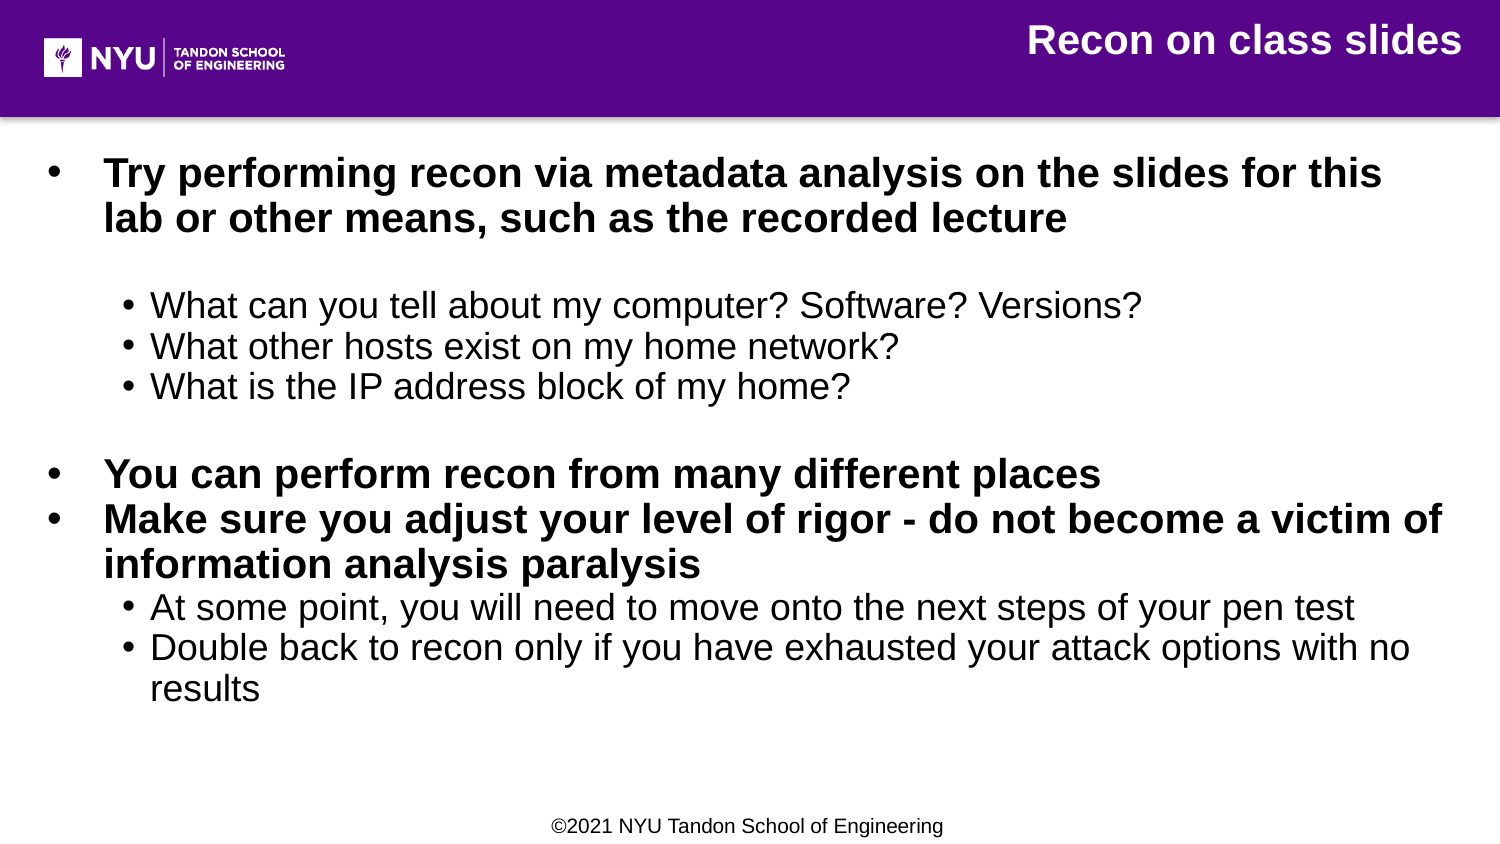

Recon on class slides
Try performing recon via metadata analysis on the slides for this lab or other means, such as the recorded lecture

What can you tell about my computer? Software? Versions?
What other hosts exist on my home network?
What is the IP address block of my home?

You can perform recon from many different places
Make sure you adjust your level of rigor - do not become a victim of information analysis paralysis
At some point, you will need to move onto the next steps of your pen test
Double back to recon only if you have exhausted your attack options with no results